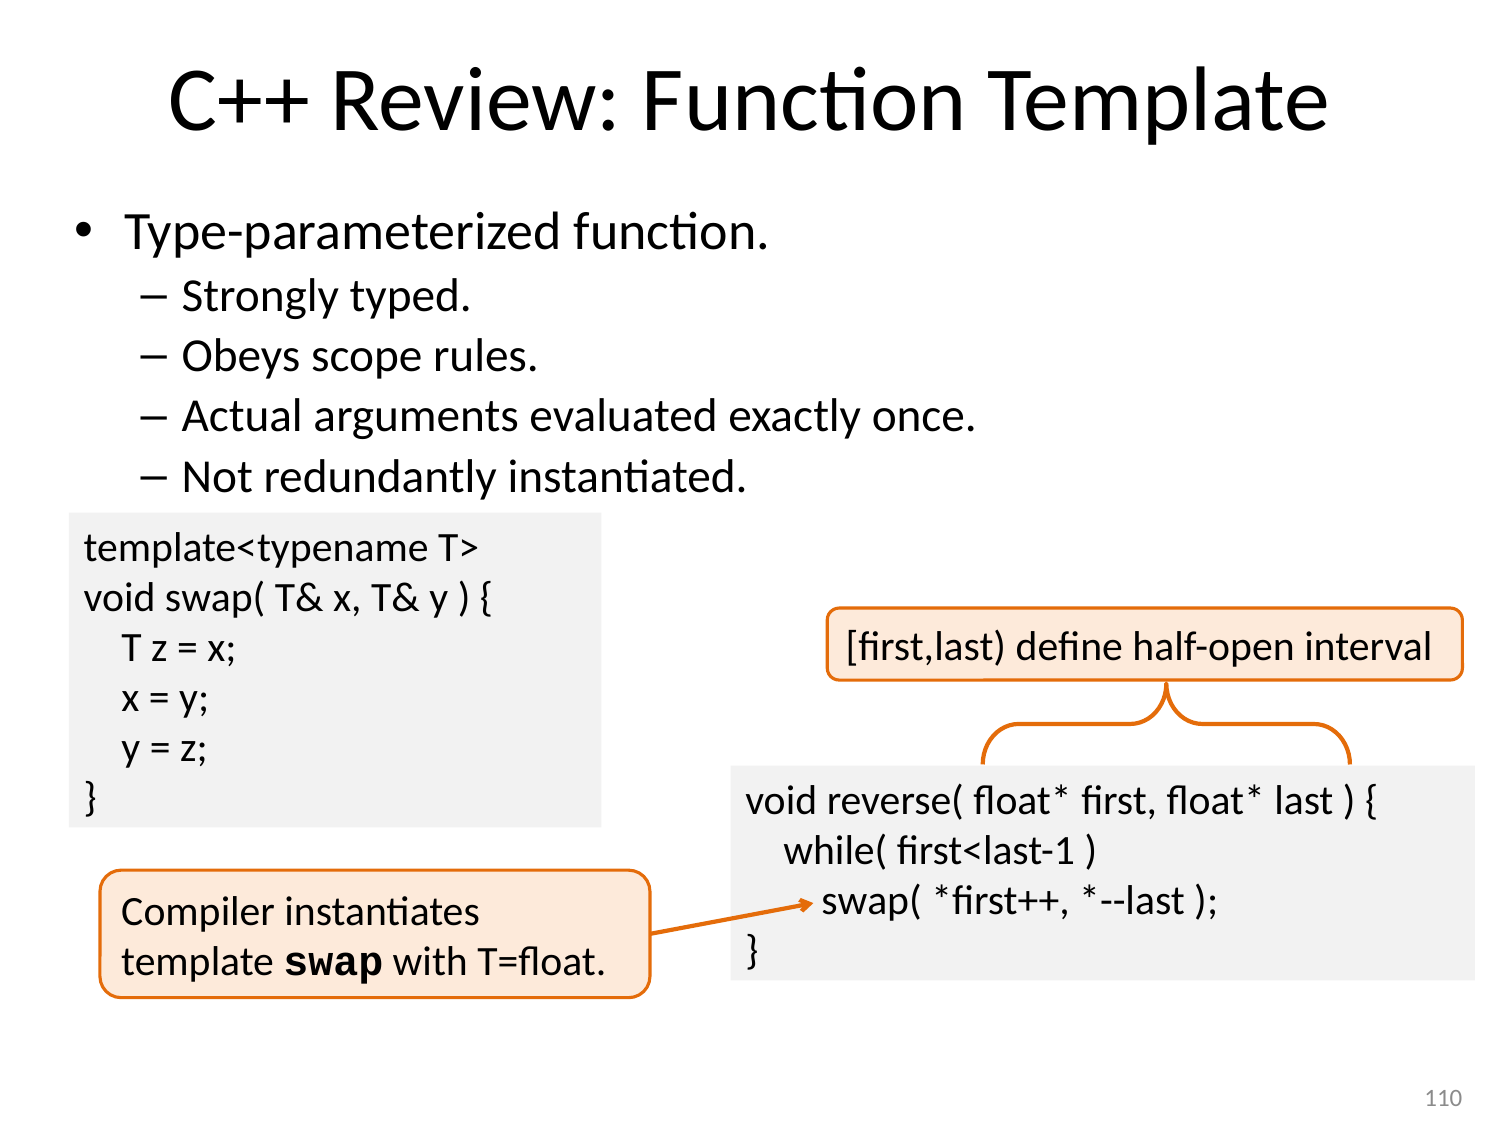

# C++ Review: Function Template
Type-parameterized function.
Strongly typed.
Obeys scope rules.
Actual arguments evaluated exactly once.
Not redundantly instantiated.

template<typename T>
void swap( T& x, T& y ) {
    T z = x;
    x = y;
    y = z;
}

[first,last) define half-open interval
void reverse( float* first, float* last ) {
    while( first<last-1 )
        swap( *first++, *--last );
}
Compiler instantiates template swap with T=float.
110